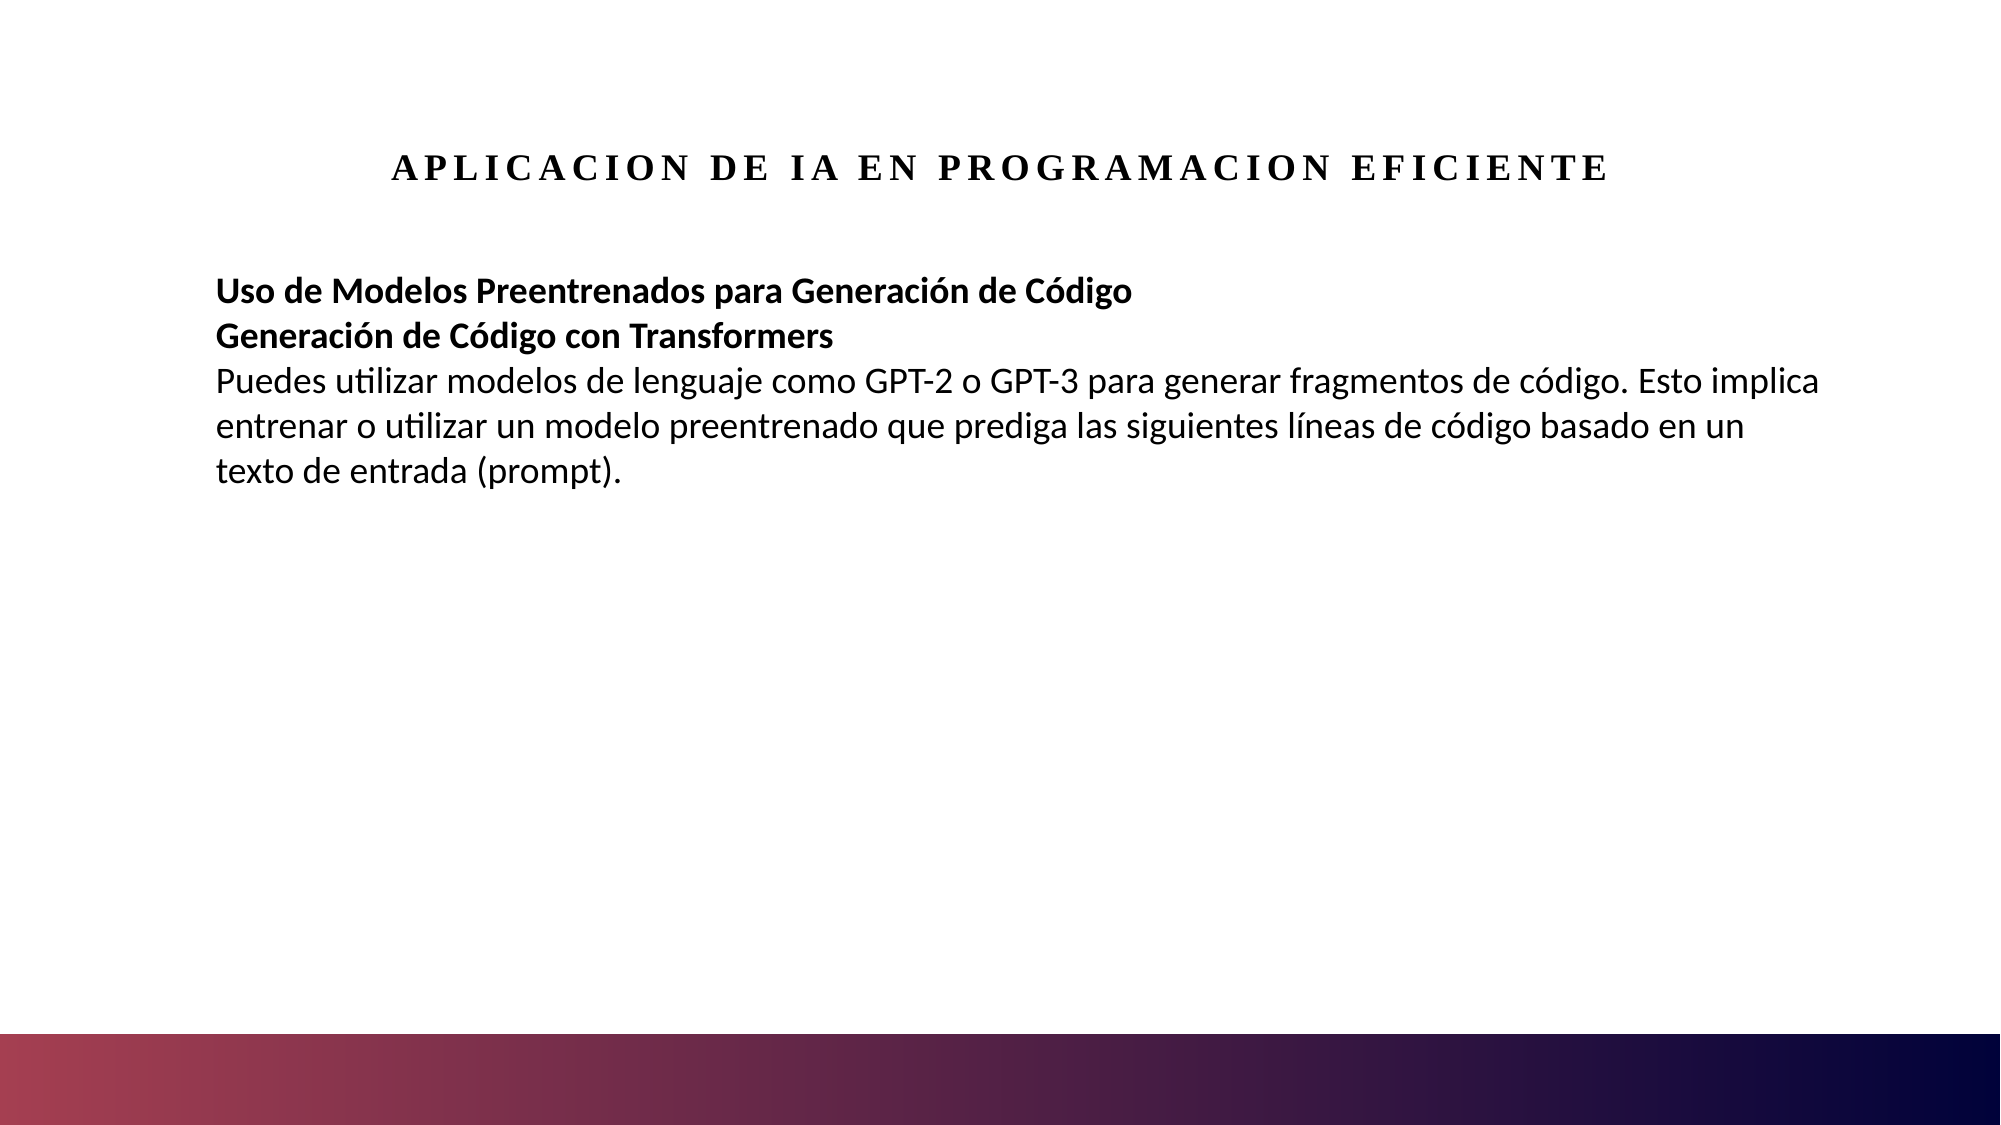

# Aplicacion de IA en programacion eficiente

Uso de Modelos Preentrenados para Generación de Código
Generación de Código con Transformers
Puedes utilizar modelos de lenguaje como GPT-2 o GPT-3 para generar fragmentos de código. Esto implica entrenar o utilizar un modelo preentrenado que prediga las siguientes líneas de código basado en un texto de entrada (prompt).